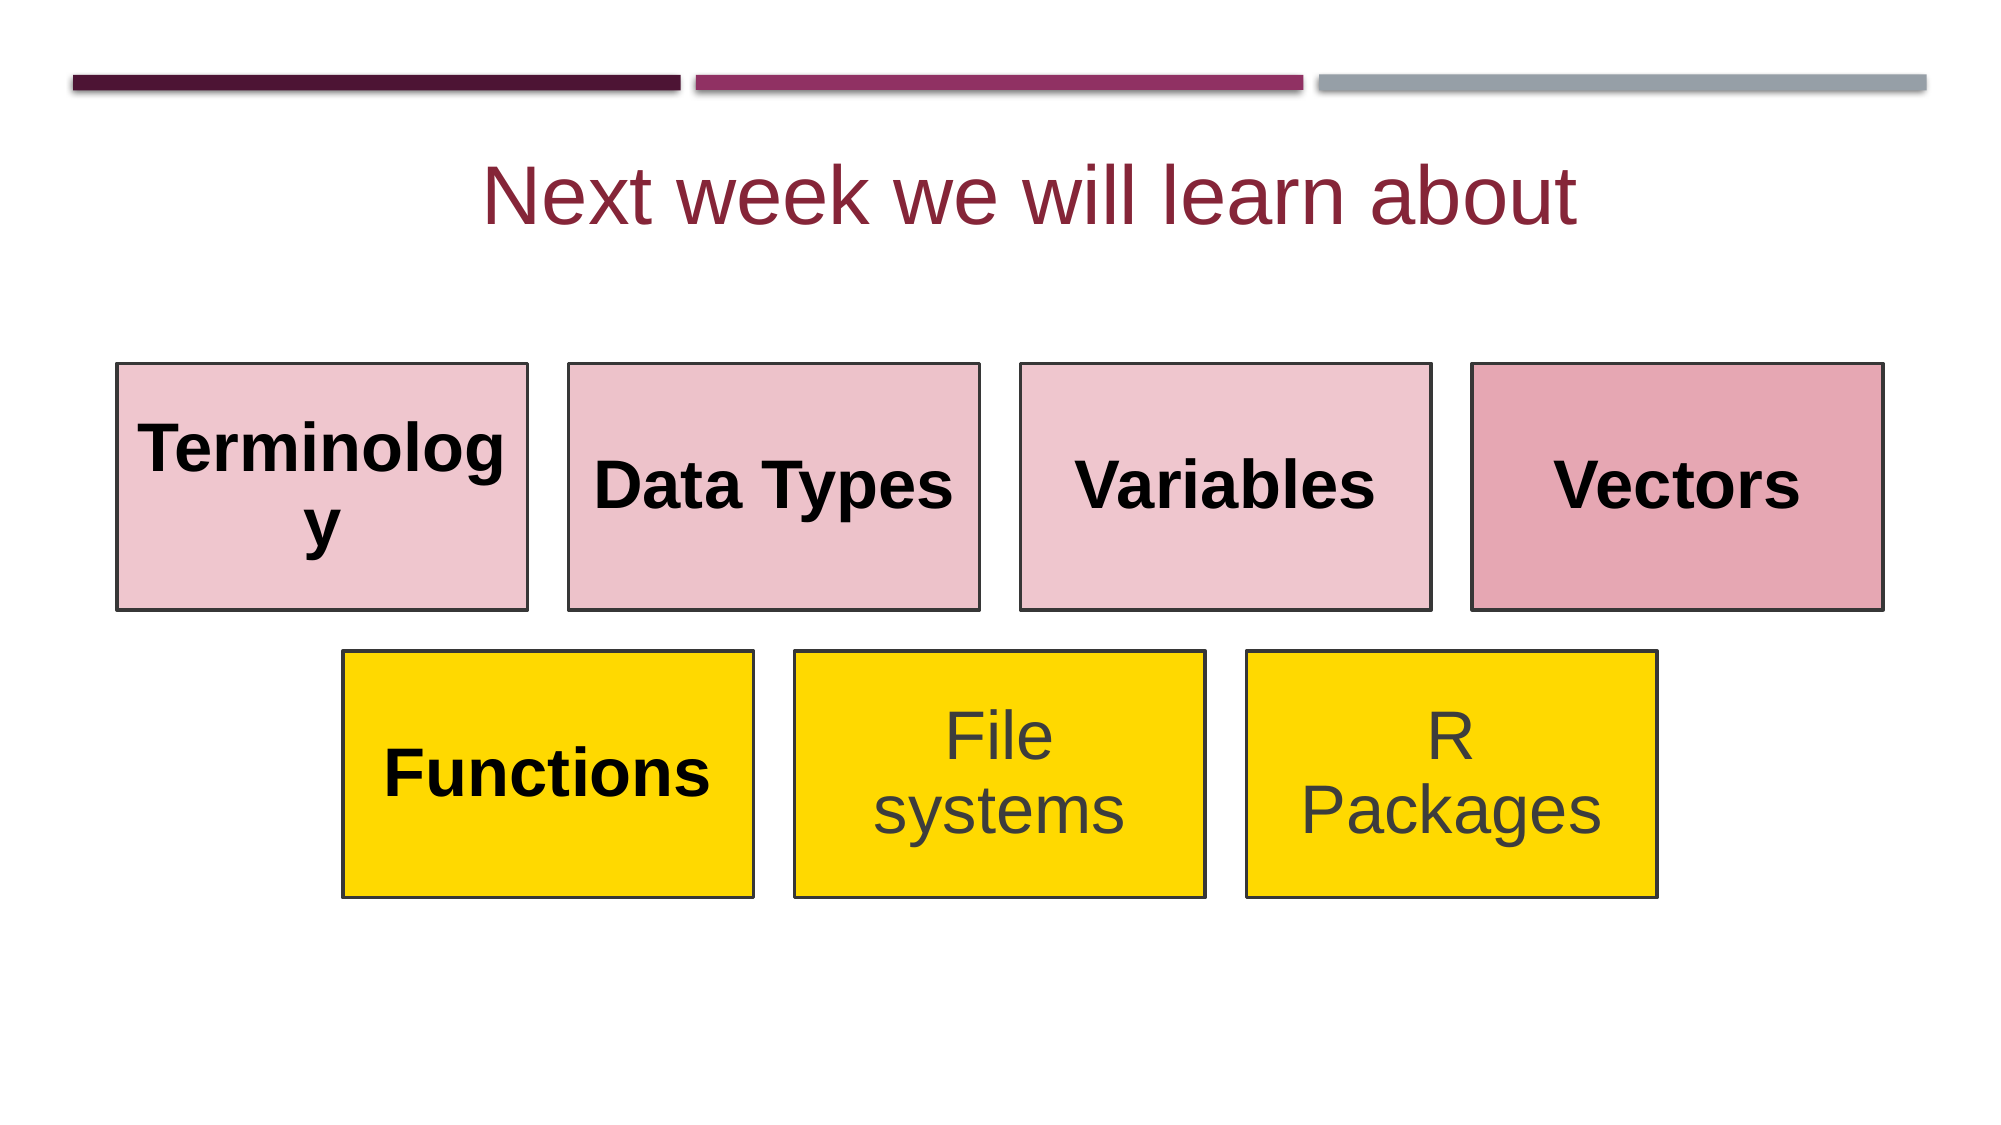

Next week we will learn about
Terminology
Data Types
Variables
Vectors
Functions
File systems
R Packages